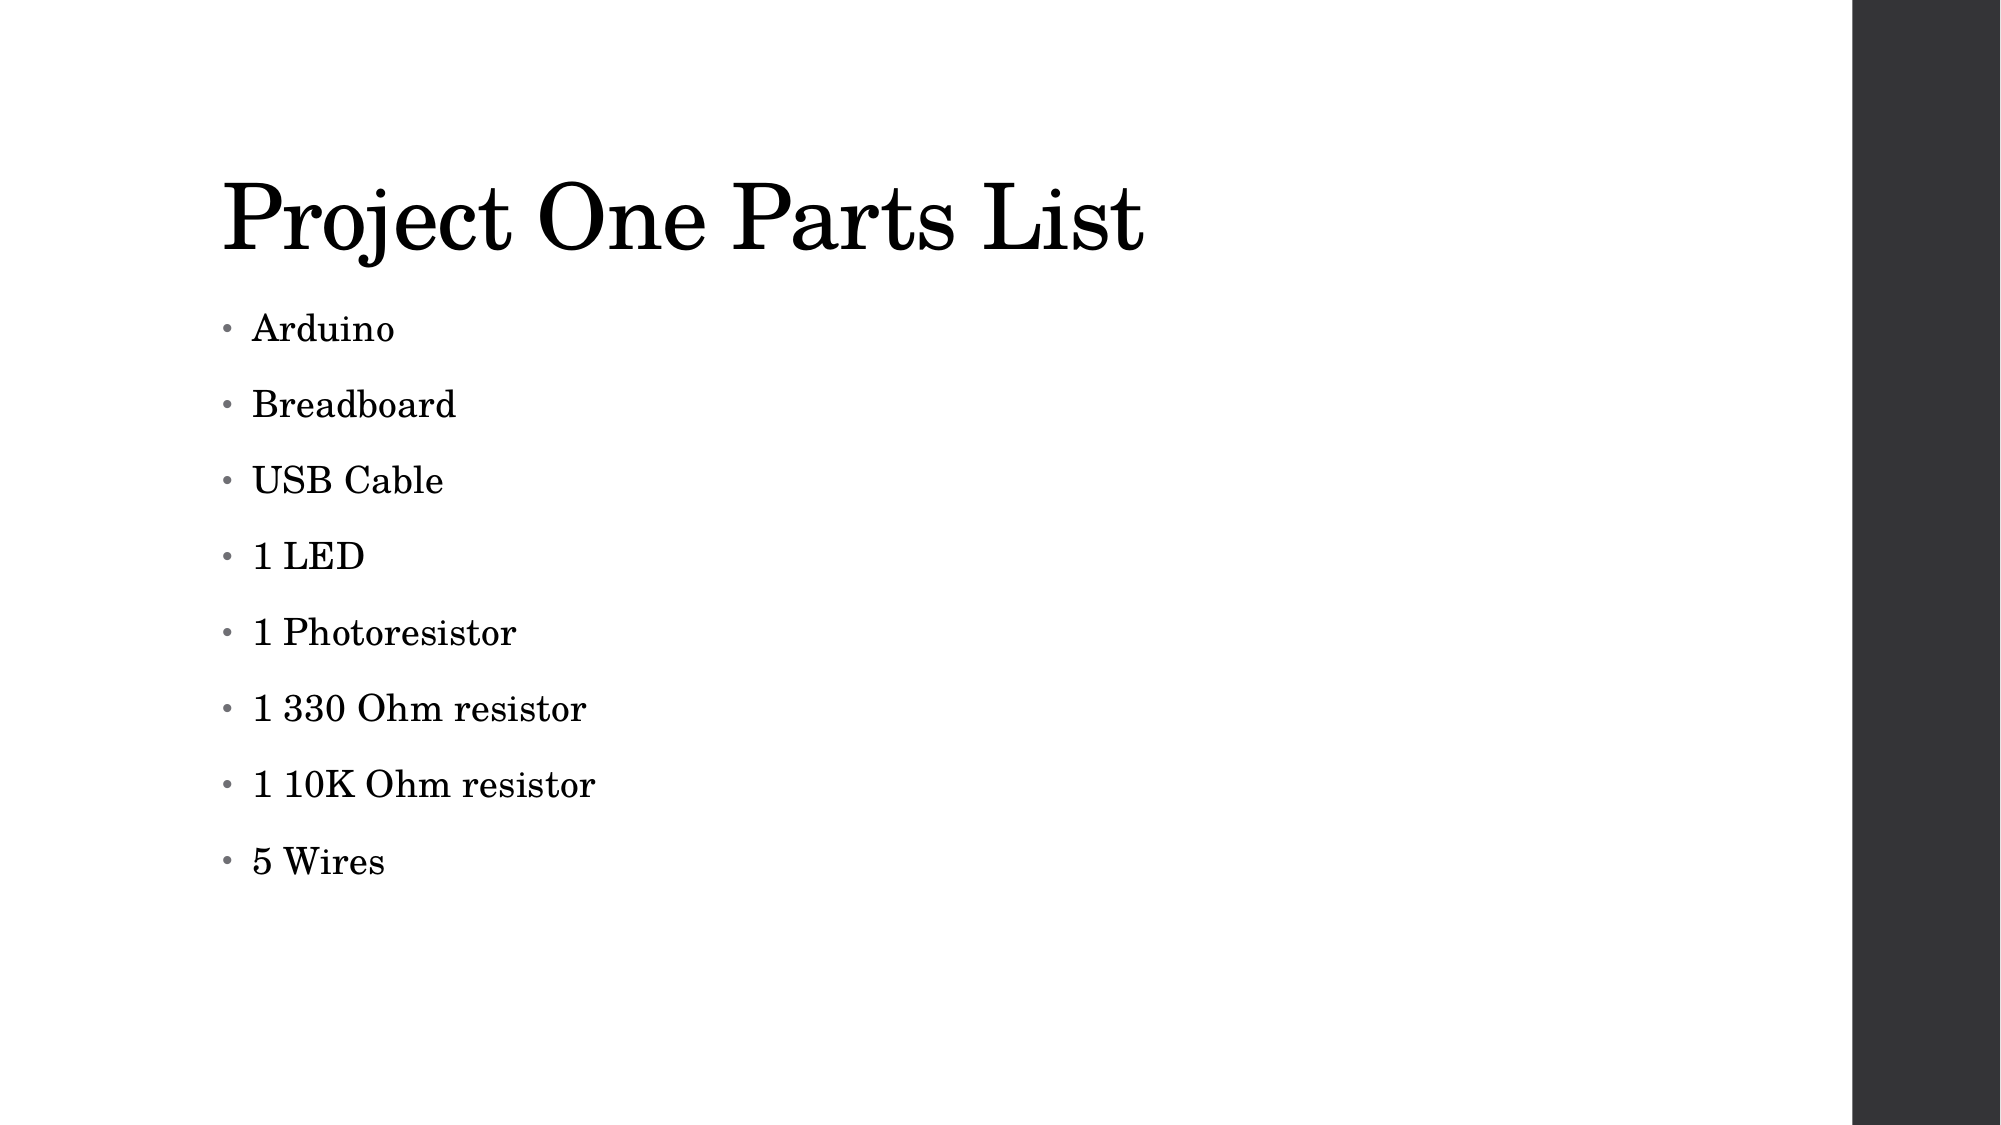

# Project One Parts List
Arduino
Breadboard
USB Cable
1 LED
1 Photoresistor
1 330 Ohm resistor
1 10K Ohm resistor
5 Wires